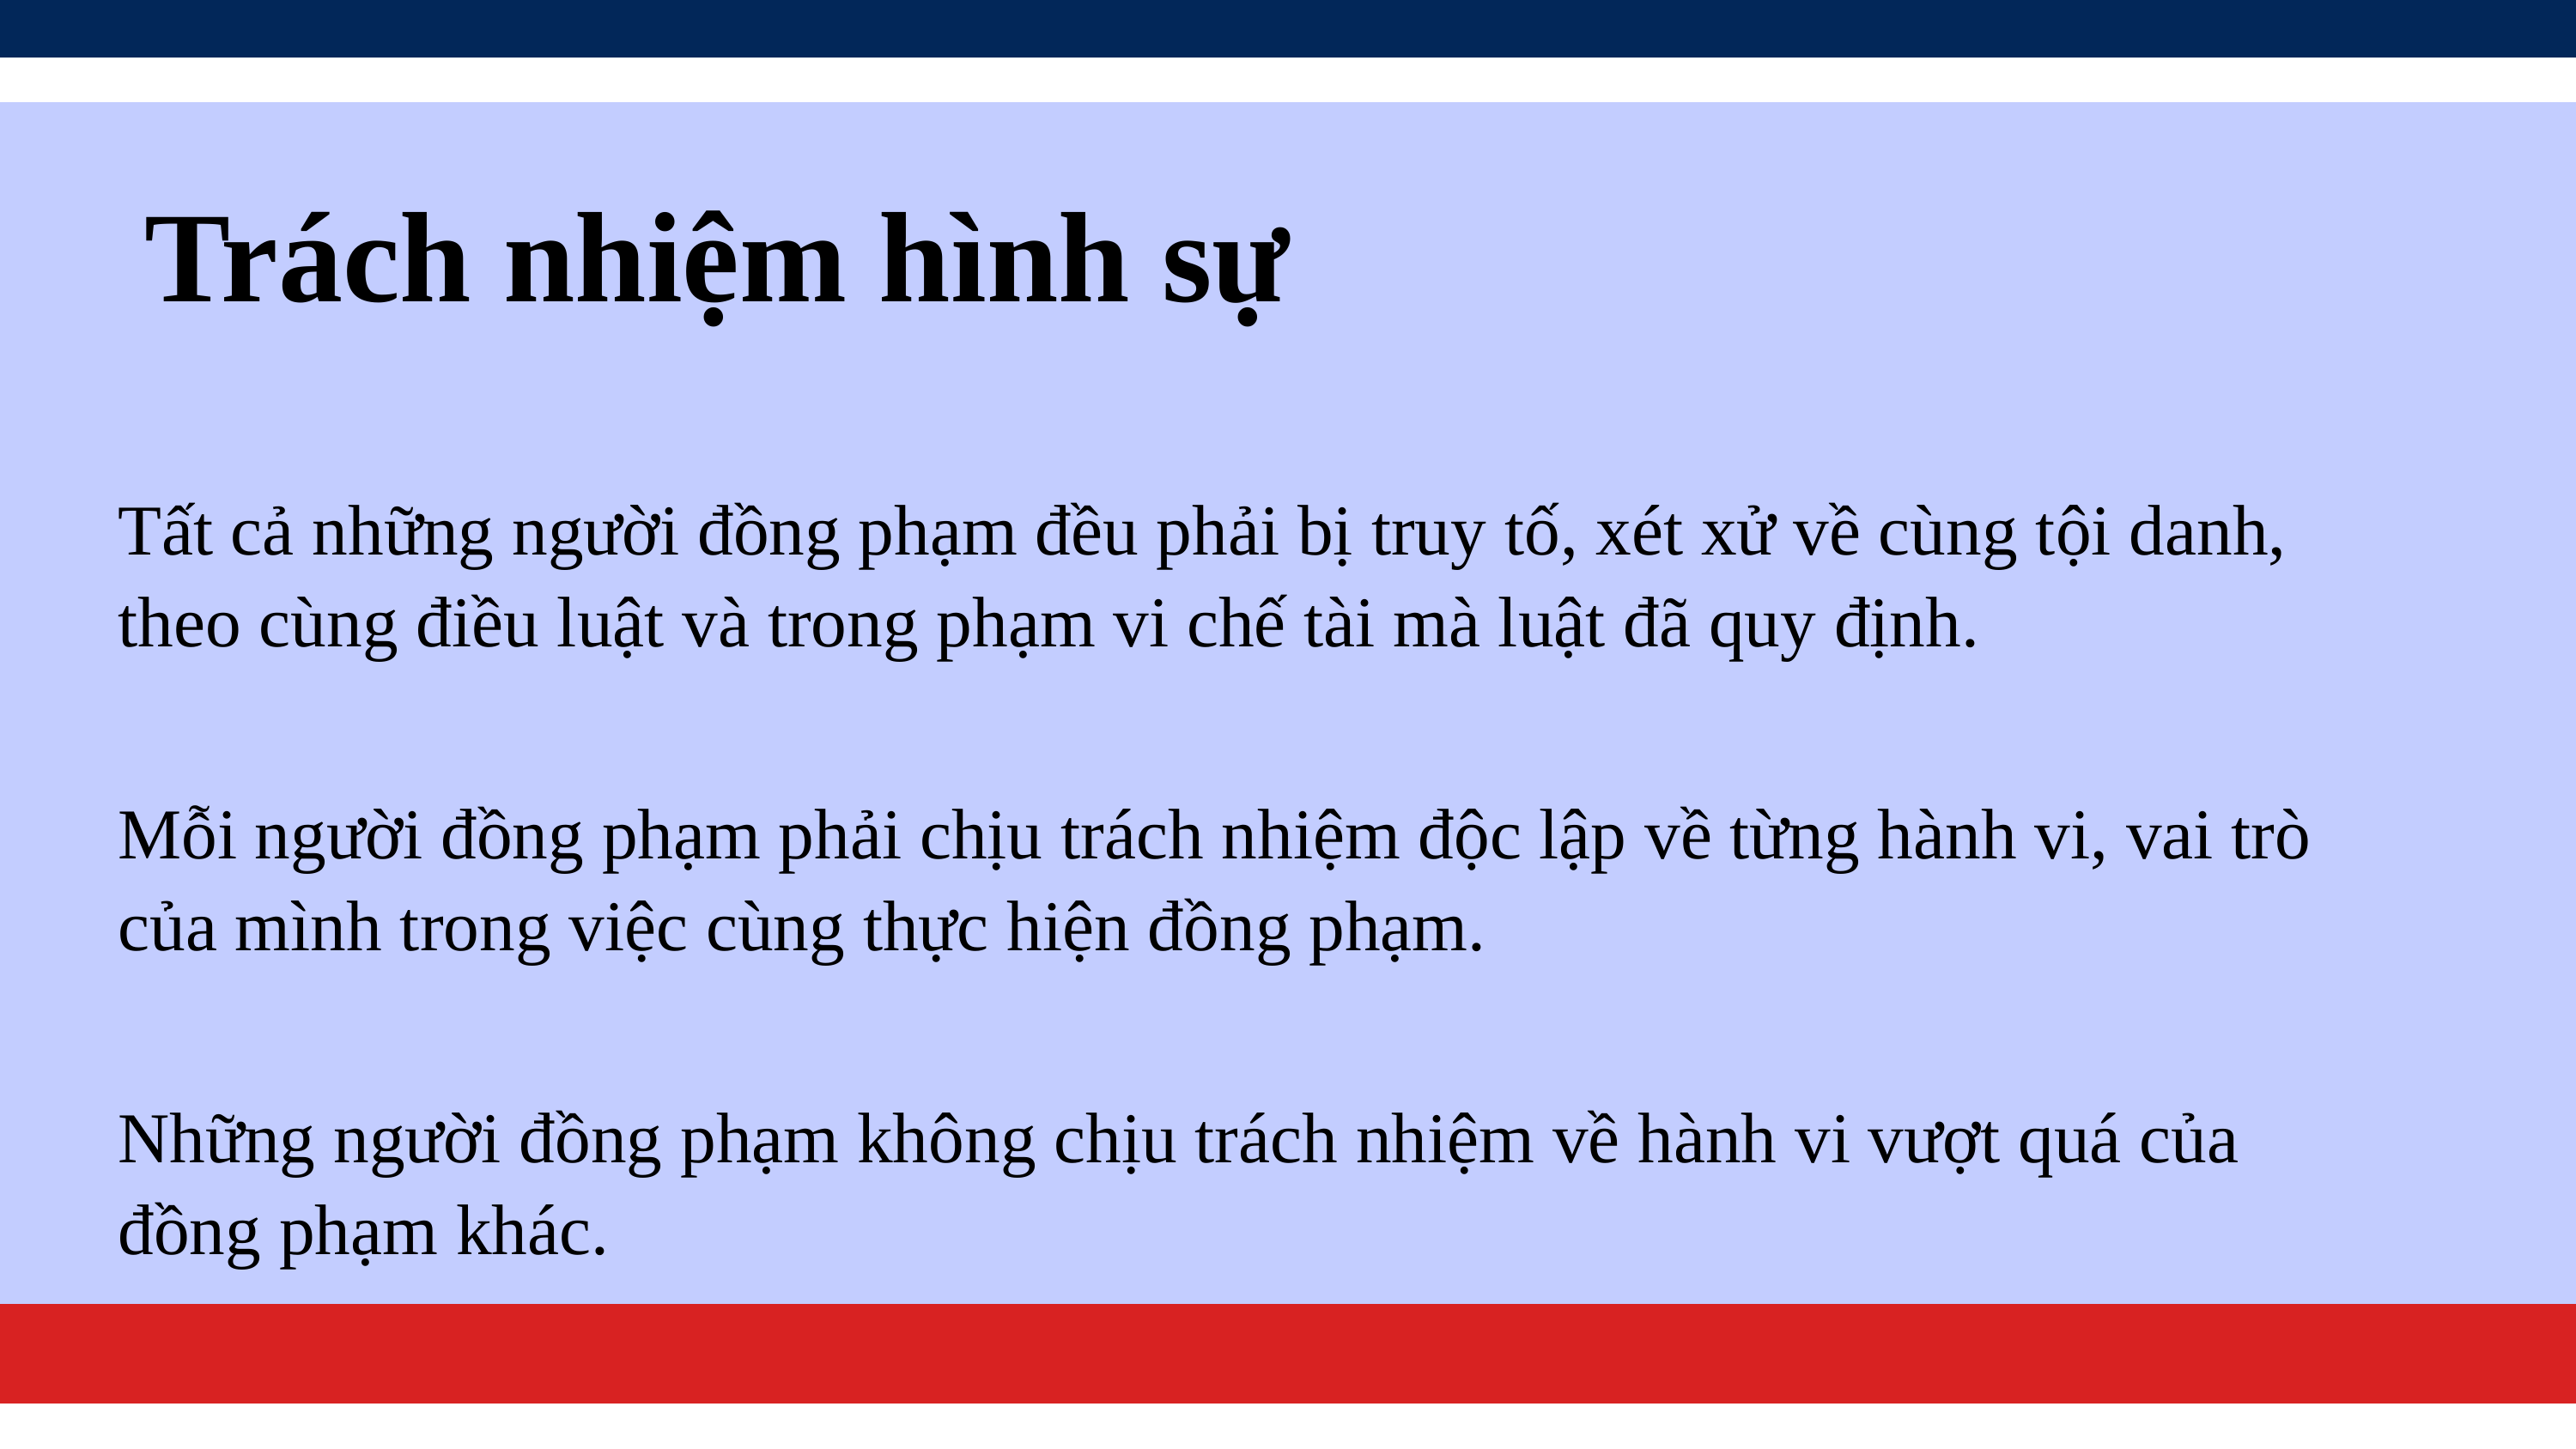

Trách nhiệm hình sự
Tất cả những người đồng phạm đều phải bị truy tố, xét xử về cùng tội danh, theo cùng điều luật và trong phạm vi chế tài mà luật đã quy định.

Mỗi người đồng phạm phải chịu trách nhiệm độc lập về từng hành vi, vai trò của mình trong việc cùng thực hiện đồng phạm.

Những người đồng phạm không chịu trách nhiệm về hành vi vượt quá của đồng phạm khác.